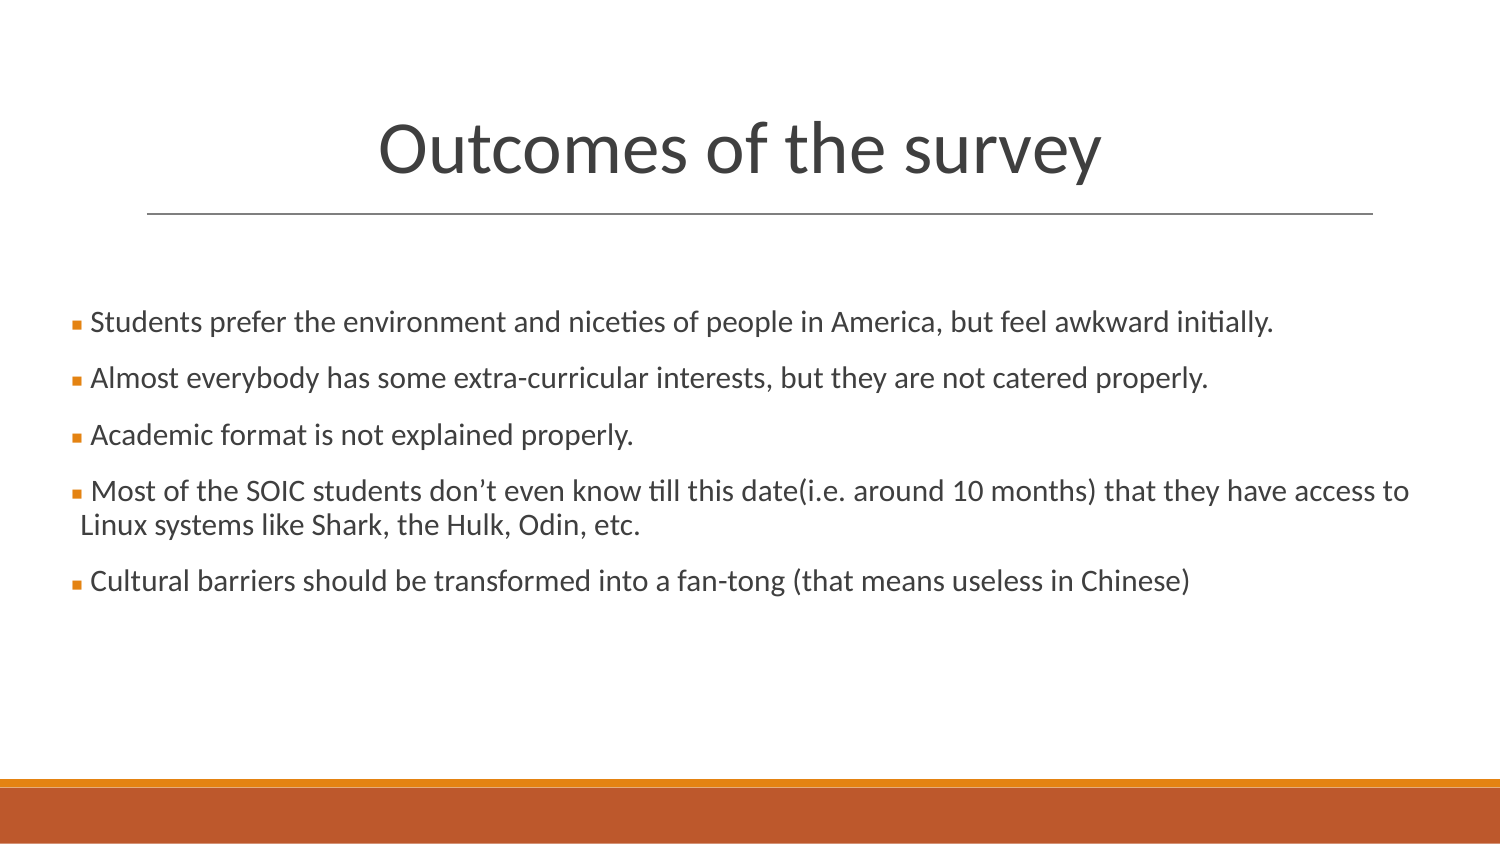

# Outcomes of the survey
 Students prefer the environment and niceties of people in America, but feel awkward initially.
 Almost everybody has some extra-curricular interests, but they are not catered properly.
 Academic format is not explained properly.
 Most of the SOIC students don’t even know till this date(i.e. around 10 months) that they have access to Linux systems like Shark, the Hulk, Odin, etc.
 Cultural barriers should be transformed into a fan-tong (that means useless in Chinese)